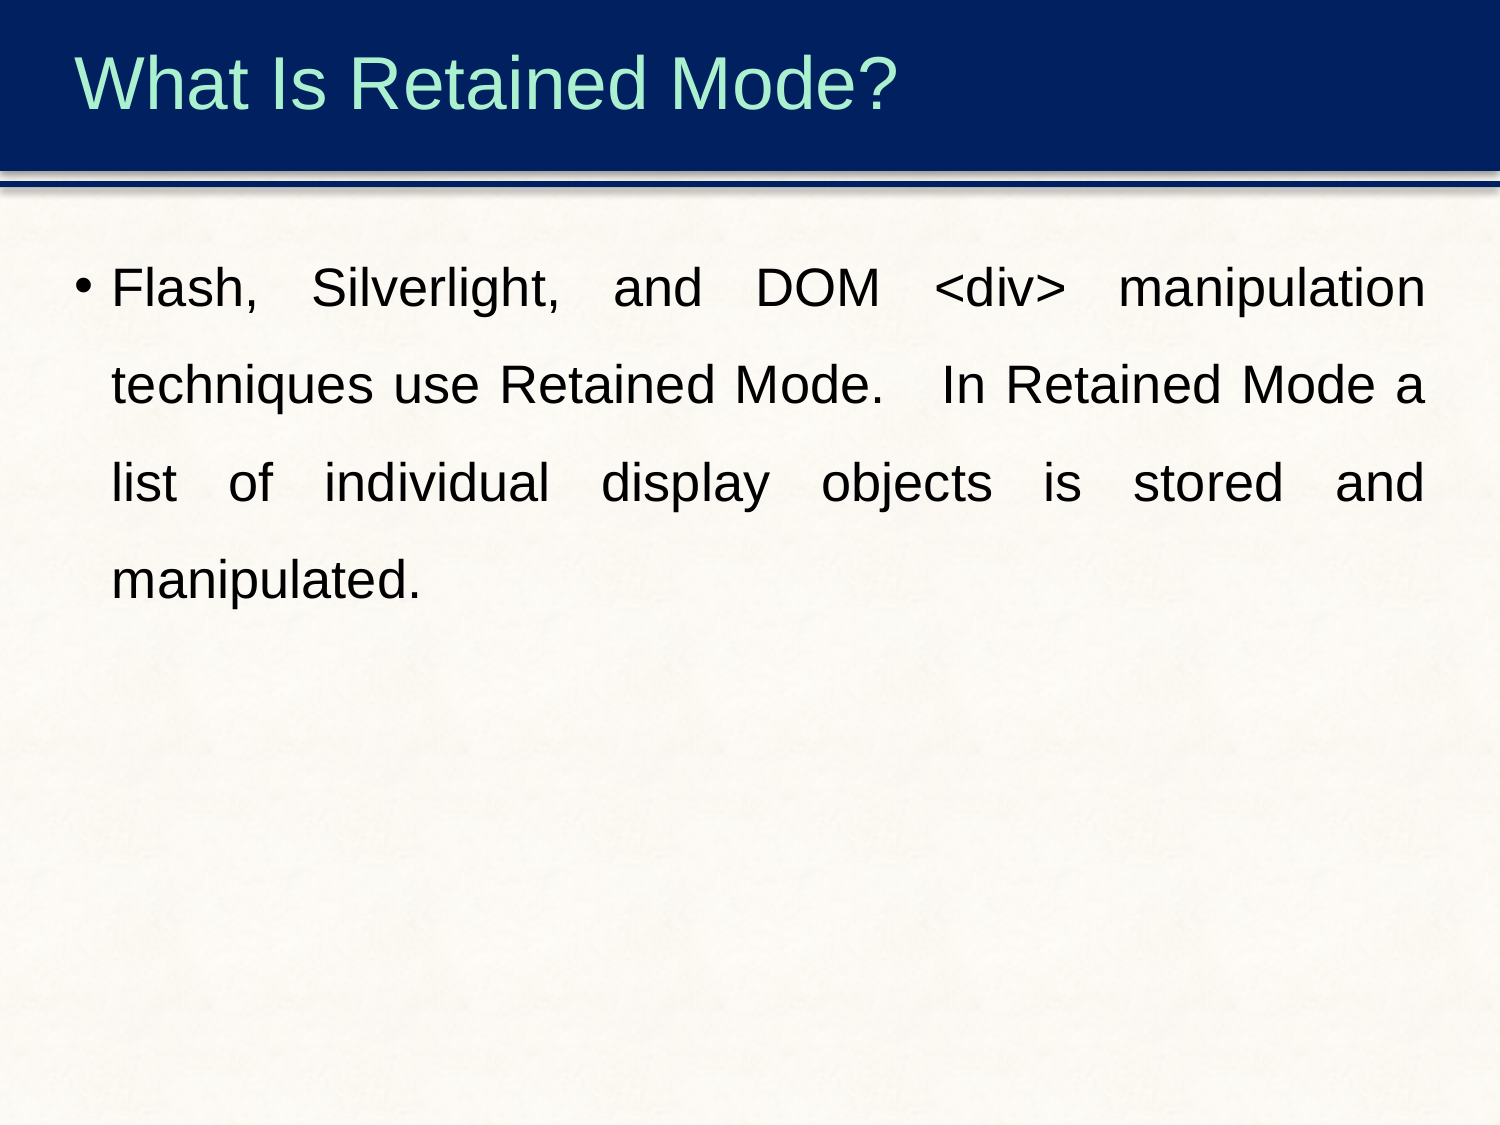

# What Is Retained Mode?
Flash, Silverlight, and DOM <div> manipulation techniques use Retained Mode.   In Retained Mode a list of individual display objects is stored and manipulated.